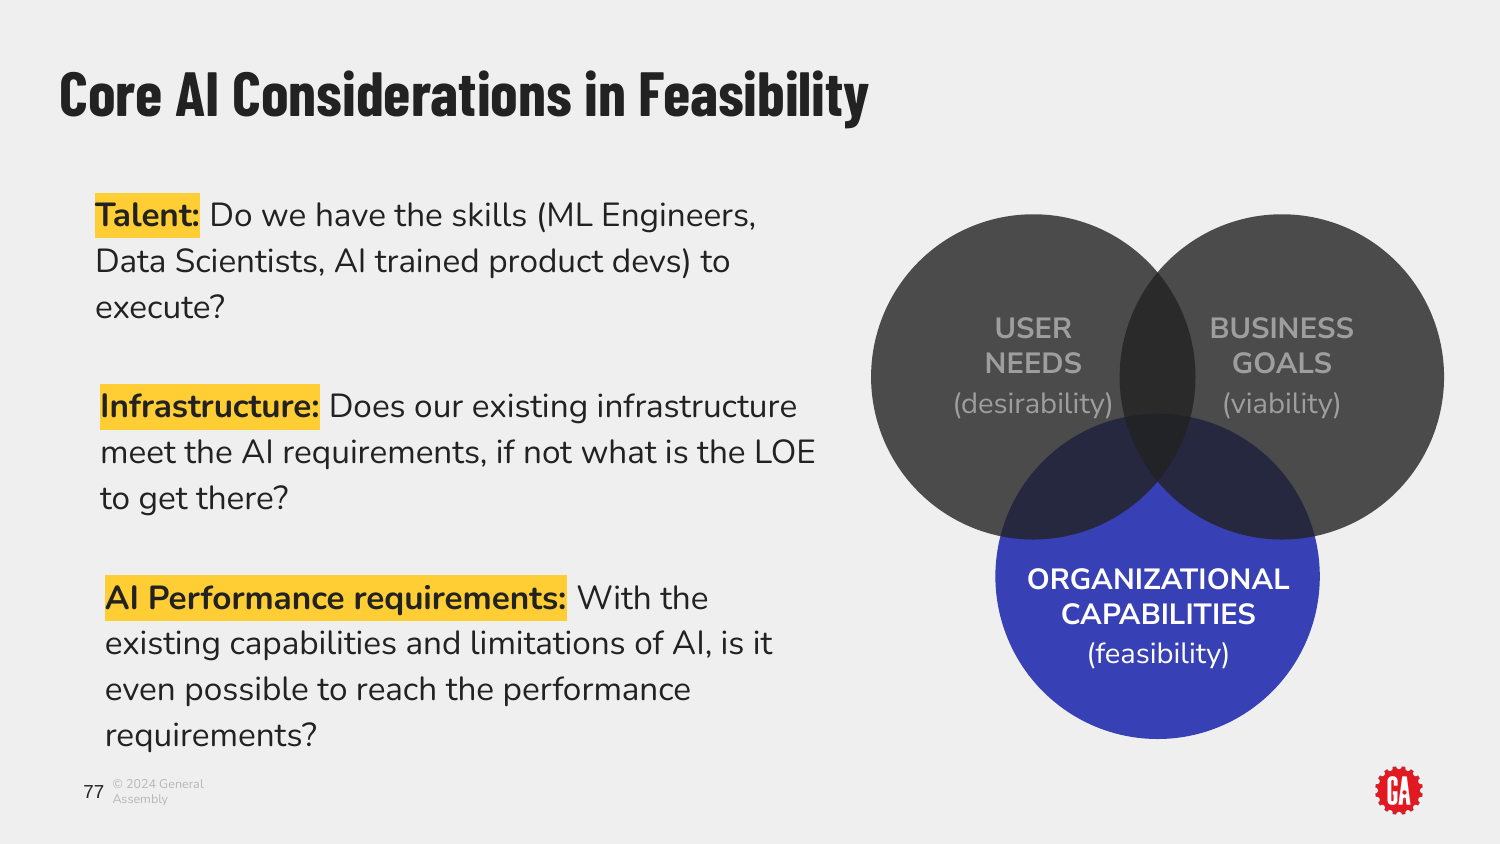

# Core AI Considerations in Feasibility
Talent: Do we have the skills (ML Engineers, Data Scientists, AI trained product devs) to execute?

USER
NEEDS
(desirability)
BUSINESS GOALS
(viability)
Infrastructure: Does our existing infrastructure meet the AI requirements, if not what is the LOE to get there?

AI Performance requirements: With the existing capabilities and limitations of AI, is it even possible to reach the performance requirements?
ORGANIZATIONAL CAPABILITIES
(feasibility)
77